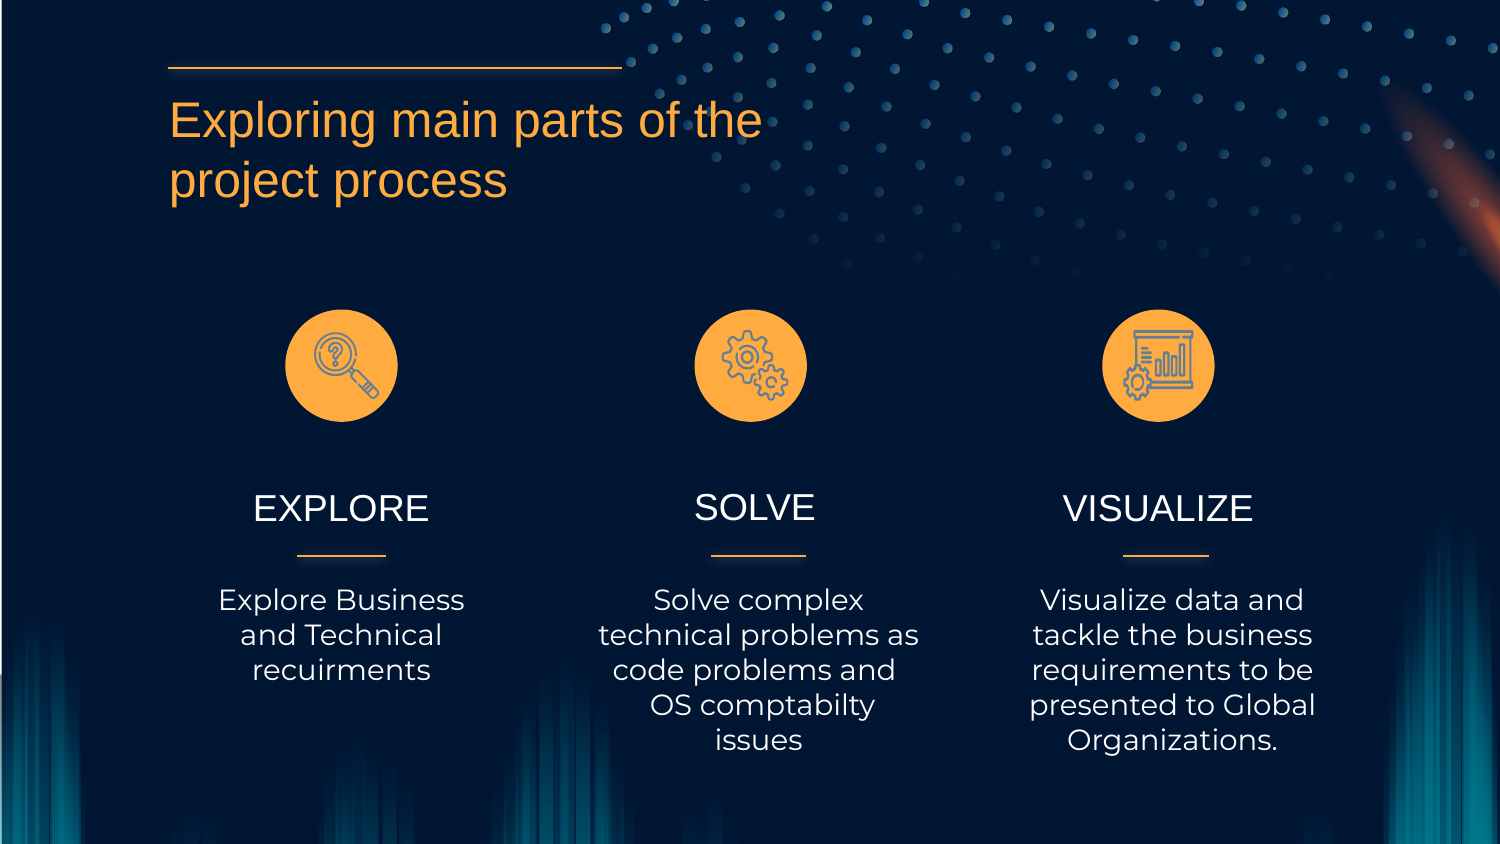

Exploring main parts of the project process

# SOLVE
EXPLORE
VISUALIZE
Explore Business and Technical recuirments
Solve complex technical problems as code problems and
 OS comptabilty issues
Visualize data and tackle the business requirements to be presented to Global
Organizations.